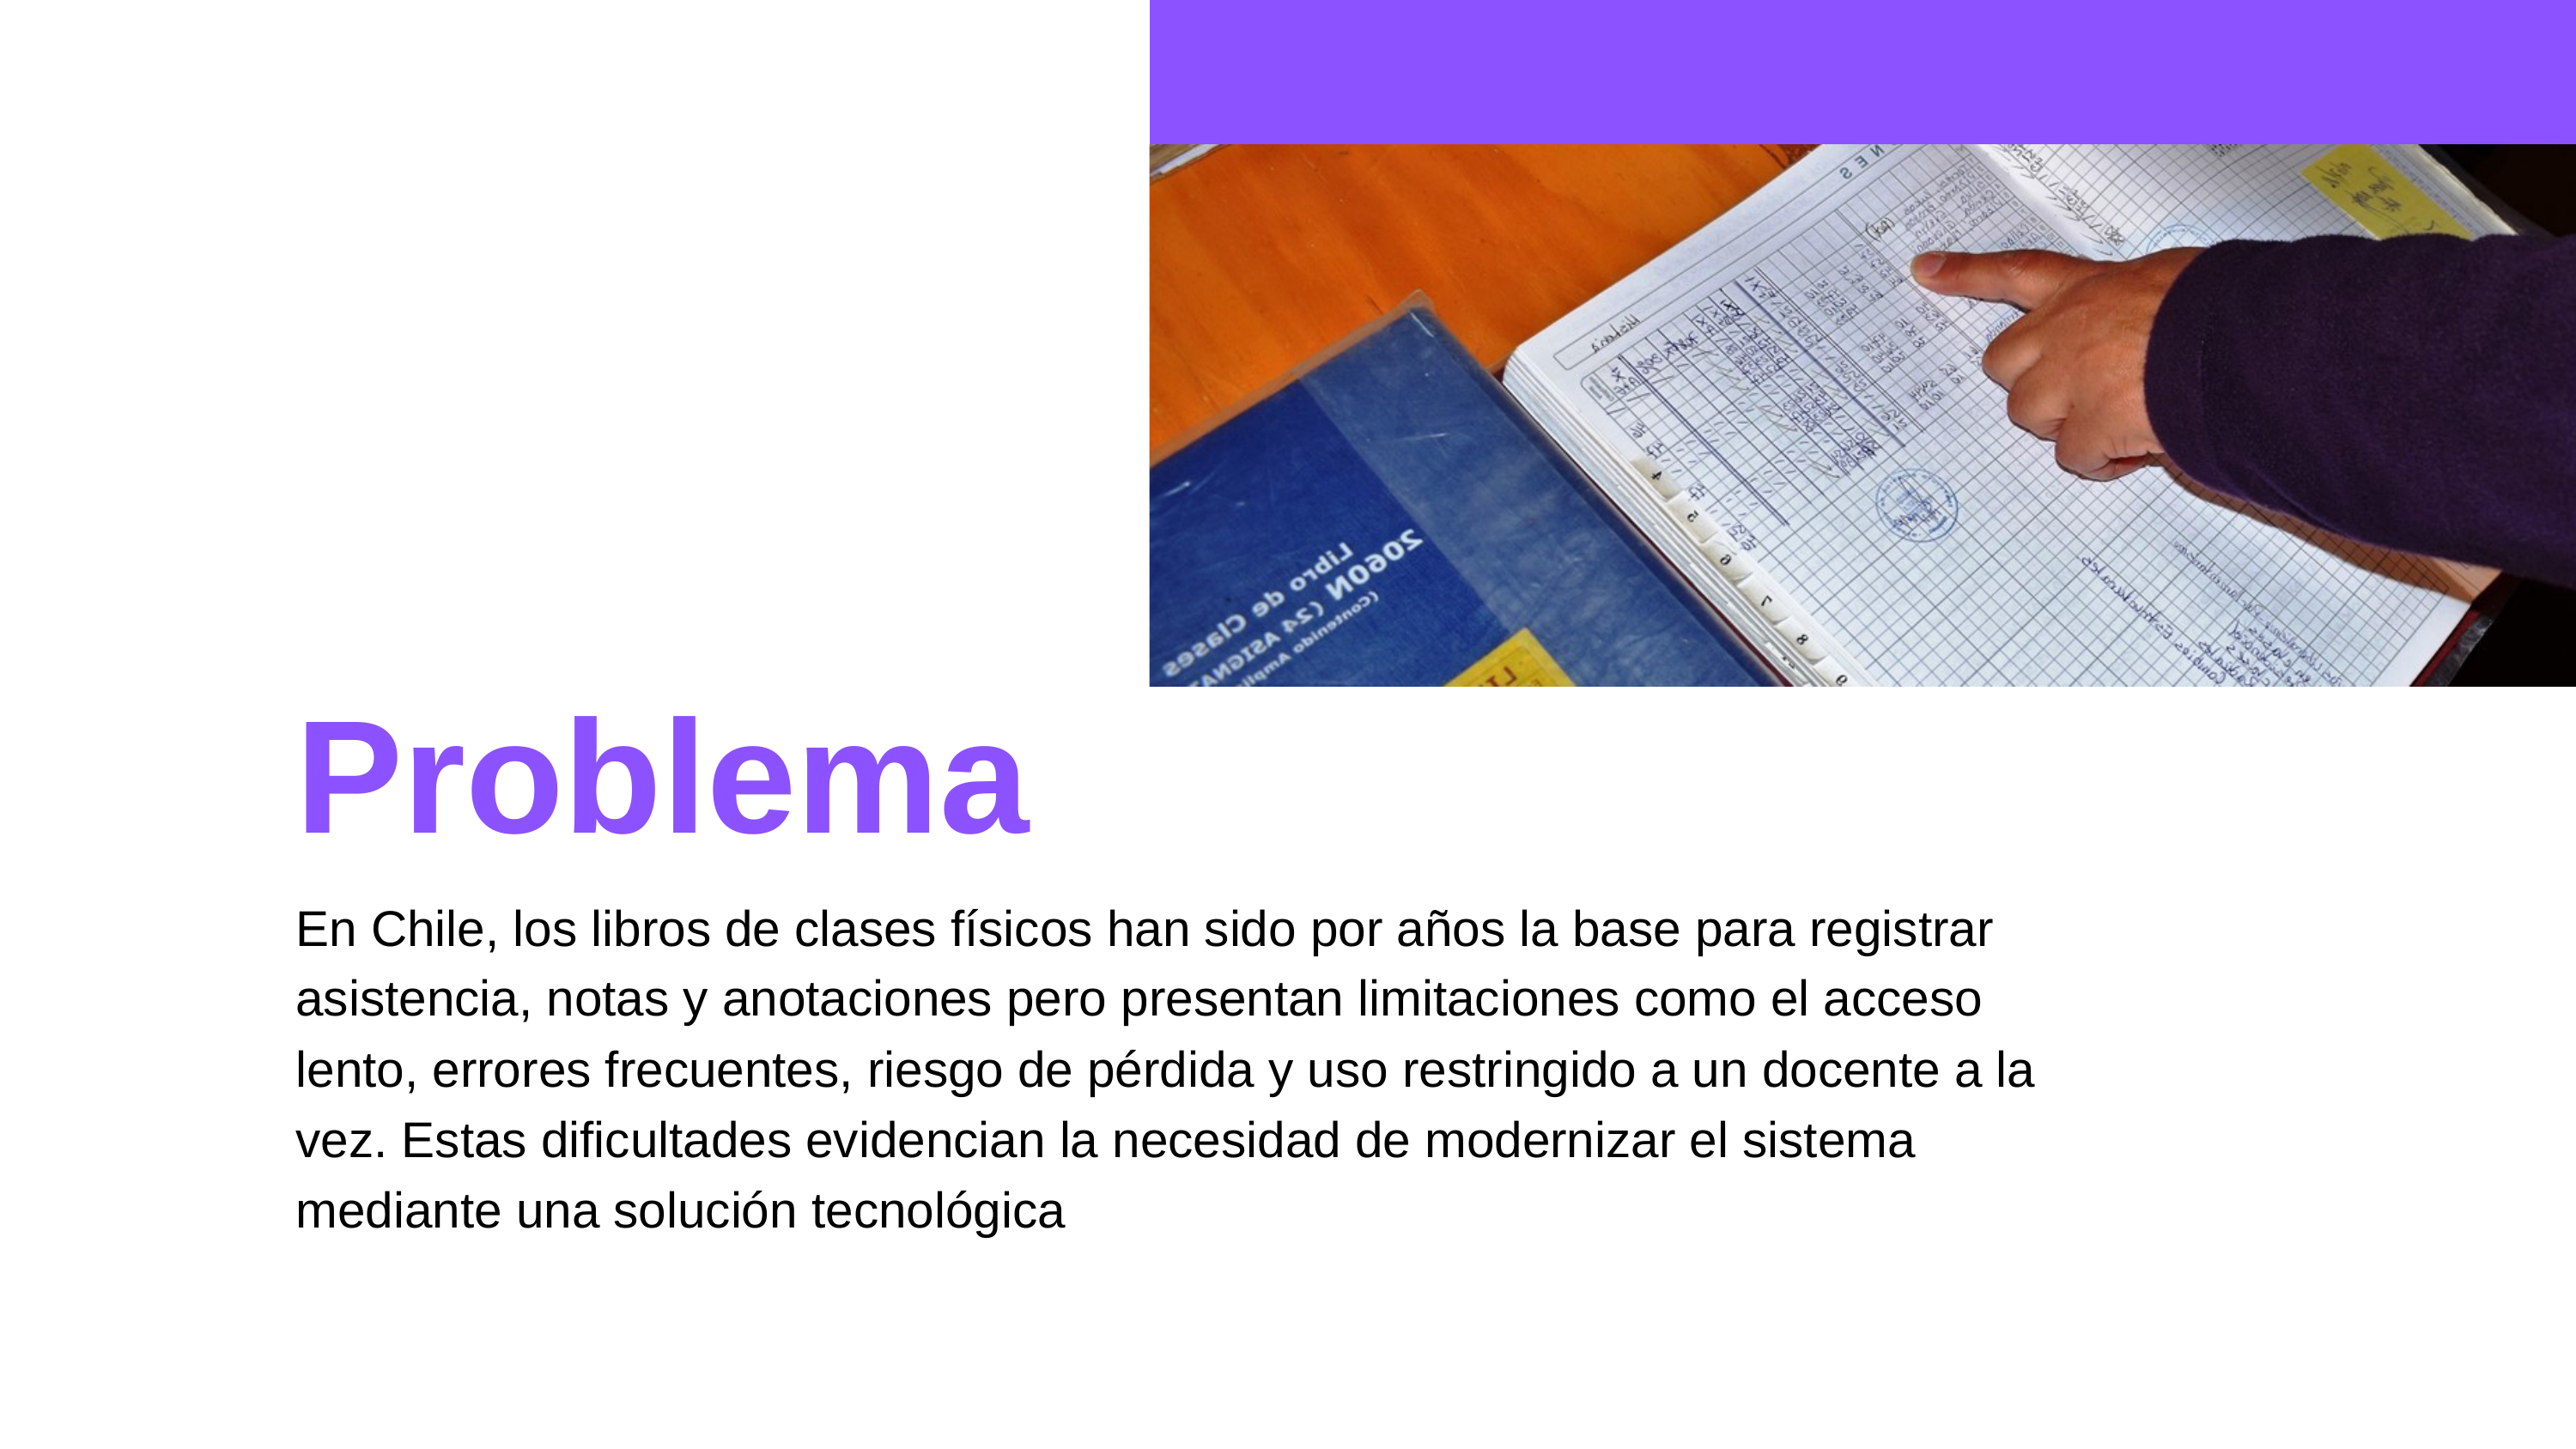

Problema
En Chile, los libros de clases físicos han sido por años la base para registrar asistencia, notas y anotaciones pero presentan limitaciones como el acceso lento, errores frecuentes, riesgo de pérdida y uso restringido a un docente a la vez. Estas dificultades evidencian la necesidad de modernizar el sistema mediante una solución tecnológica